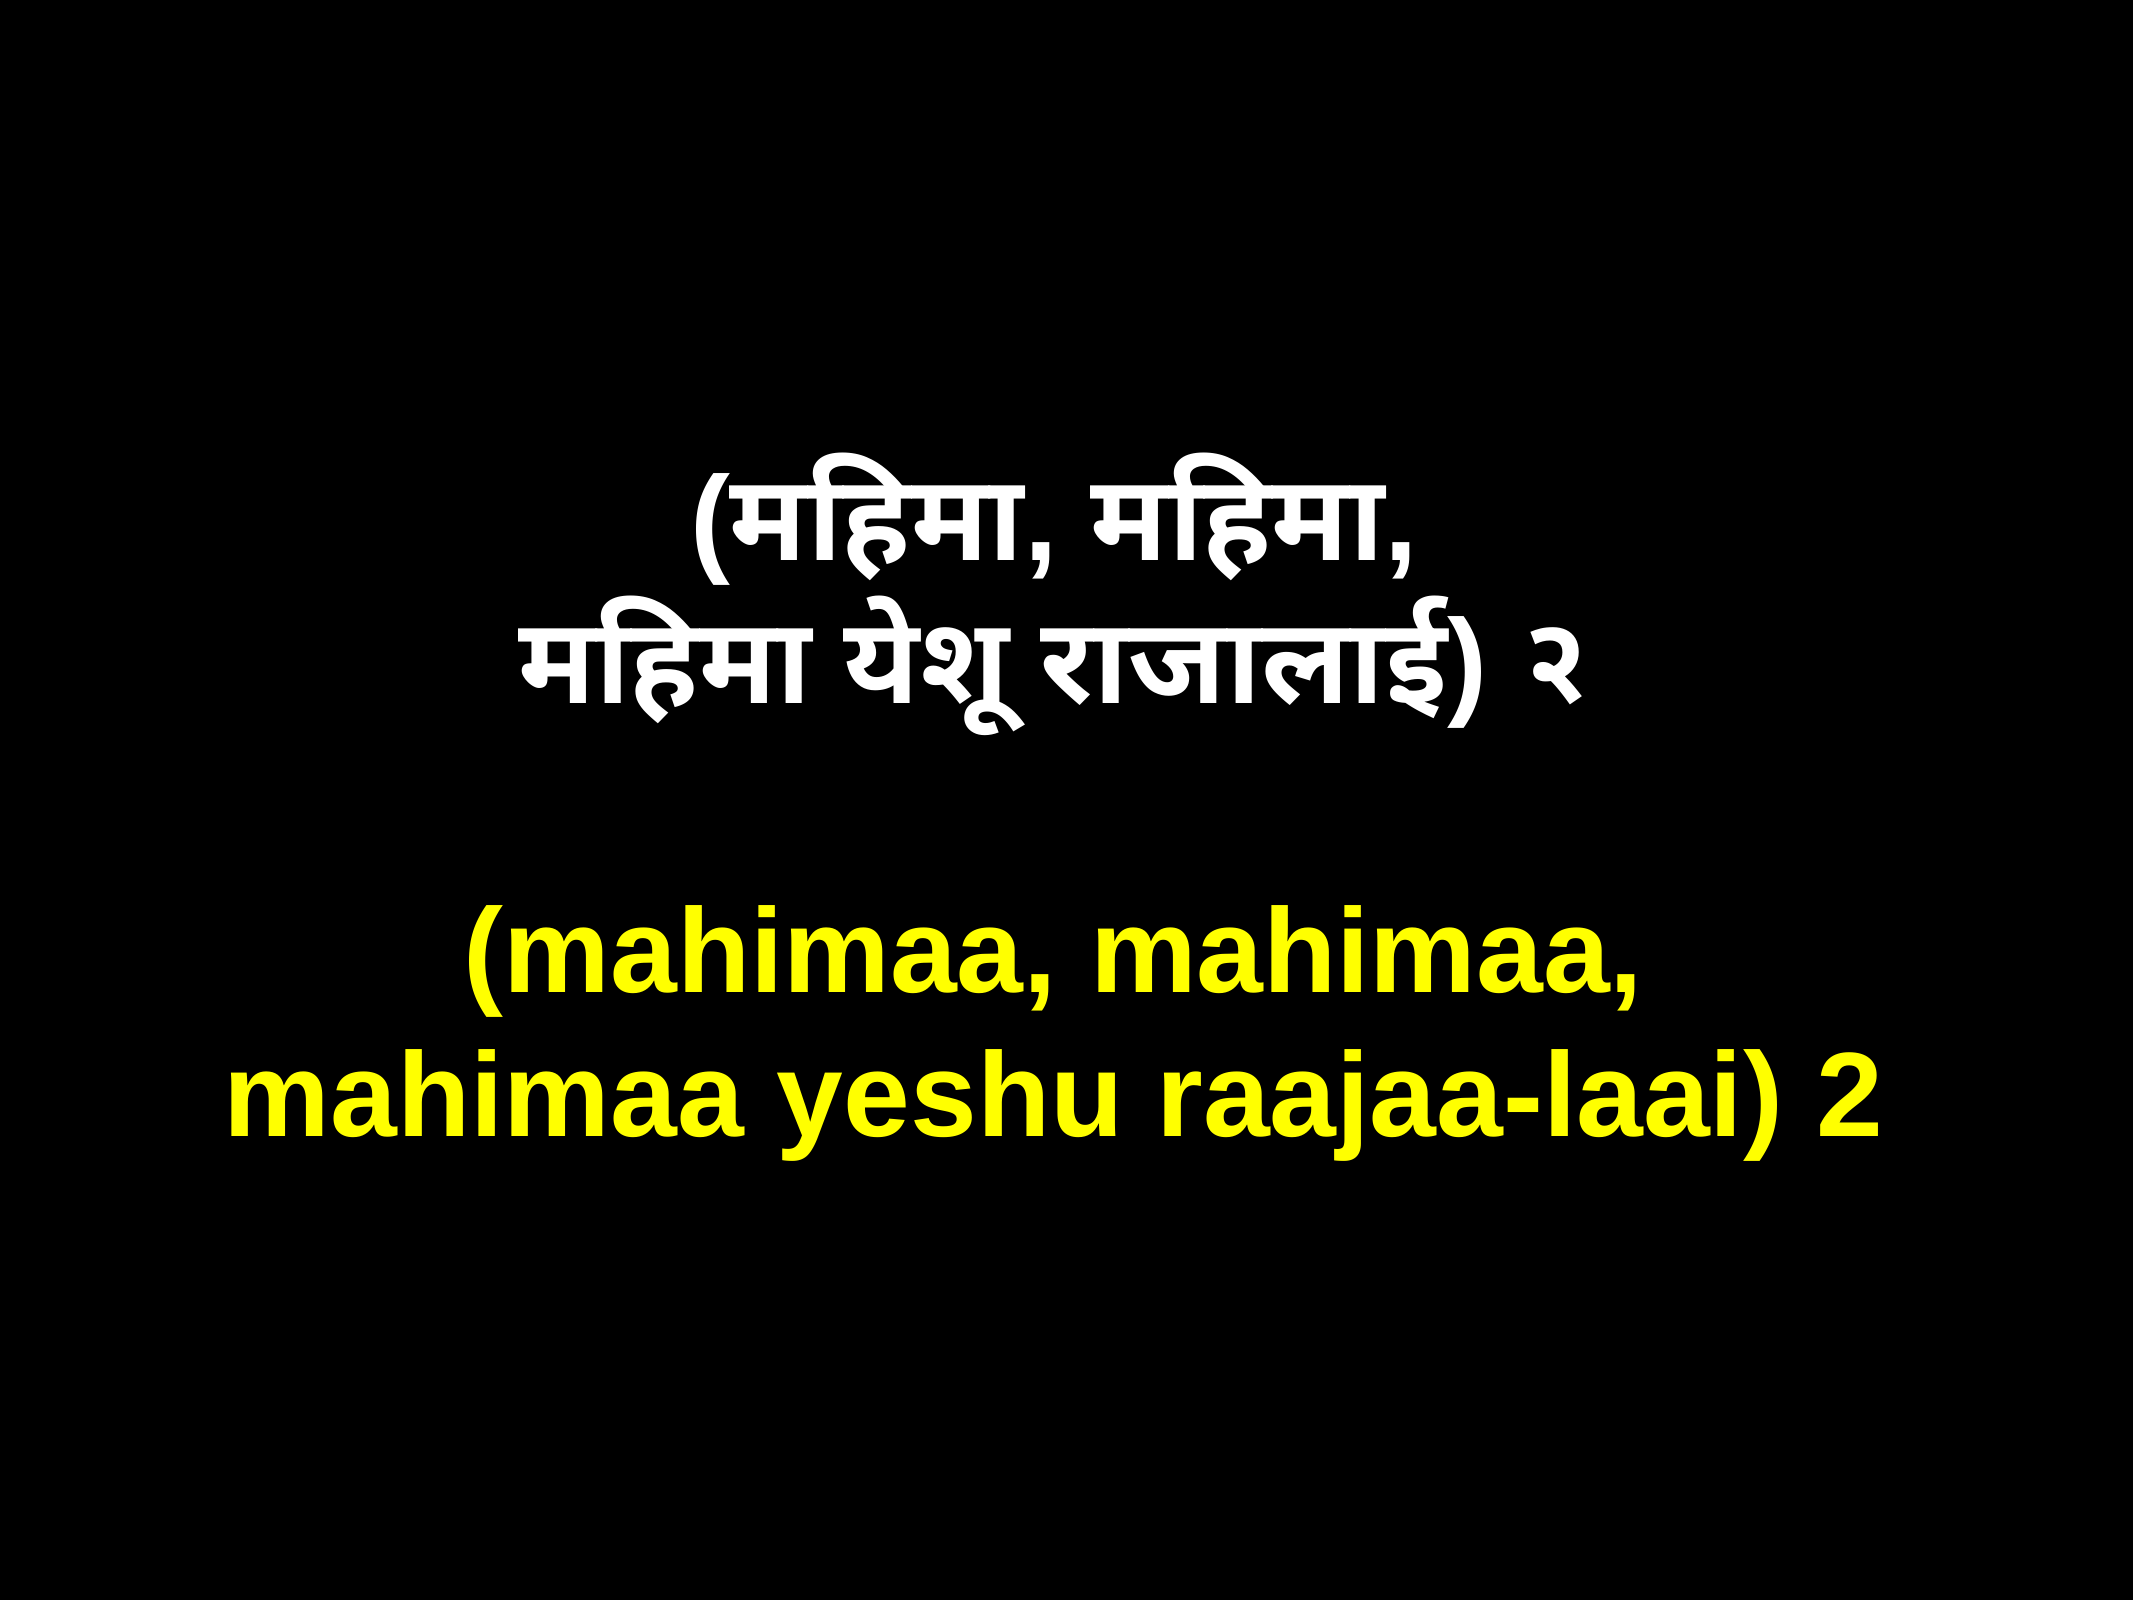

Chorus:
(महिमा, महिमा,
महिमा येशू राजालाई) २

(mahimaa, mahimaa,
mahimaa yeshu raajaa-laai) 2